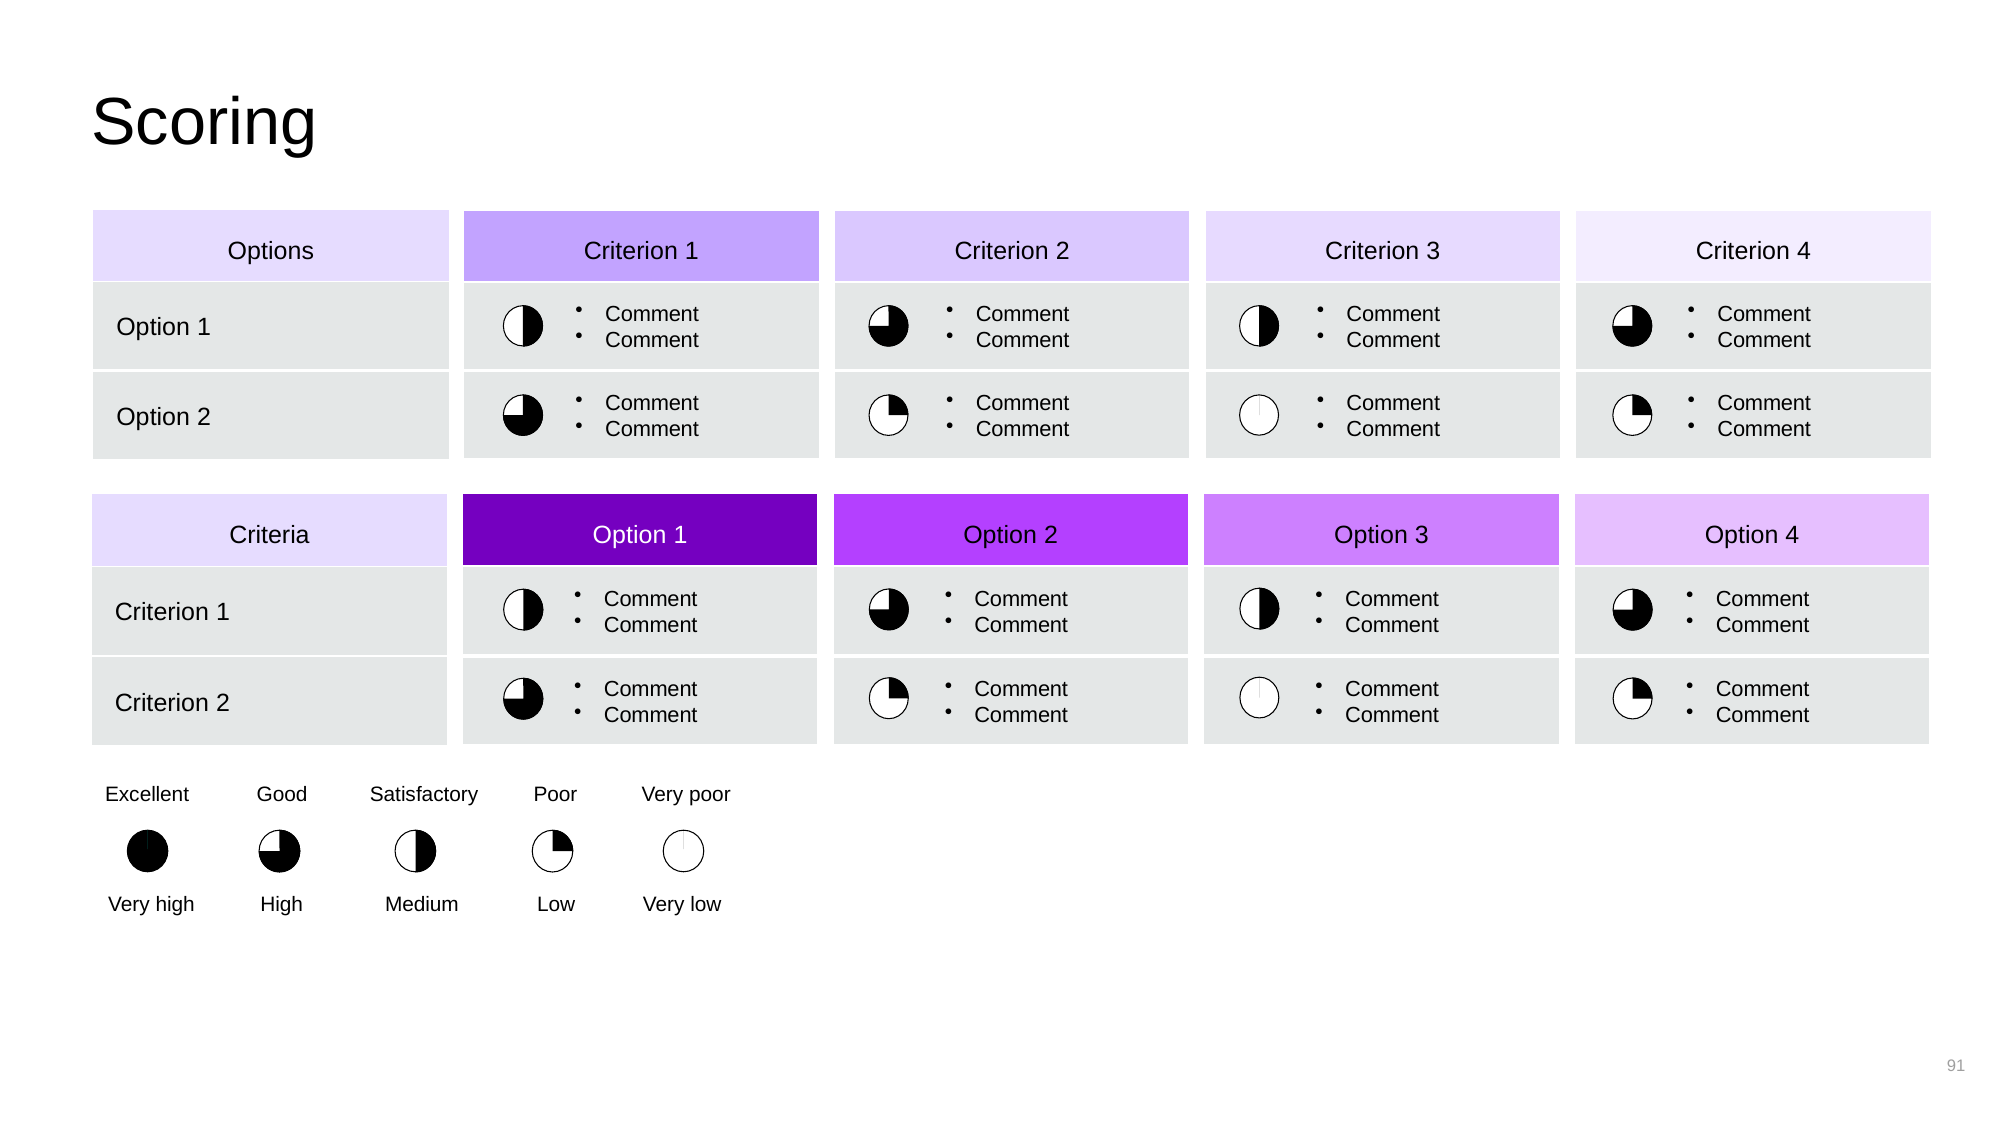

# Scoring
Criterion 2
Comment
Comment

Comment
Comment

Criterion 3
Comment
Comment

Comment
Comment

Criterion 4
Comment
Comment

Comment
Comment

Options
Option 1
Option 2
Criterion 1
Comment
Comment

Comment
Comment

Criteria
Criterion 1
Criterion 2
Option 1
Comment
Comment

Comment
Comment

Option 2
Comment
Comment

Comment
Comment

Option 3
Comment
Comment

Comment
Comment

Option 4
Comment
Comment

Comment
Comment

Excellent

Very high
Good

High
Satisfactory

Medium
Poor

Low
Very poor

Very low